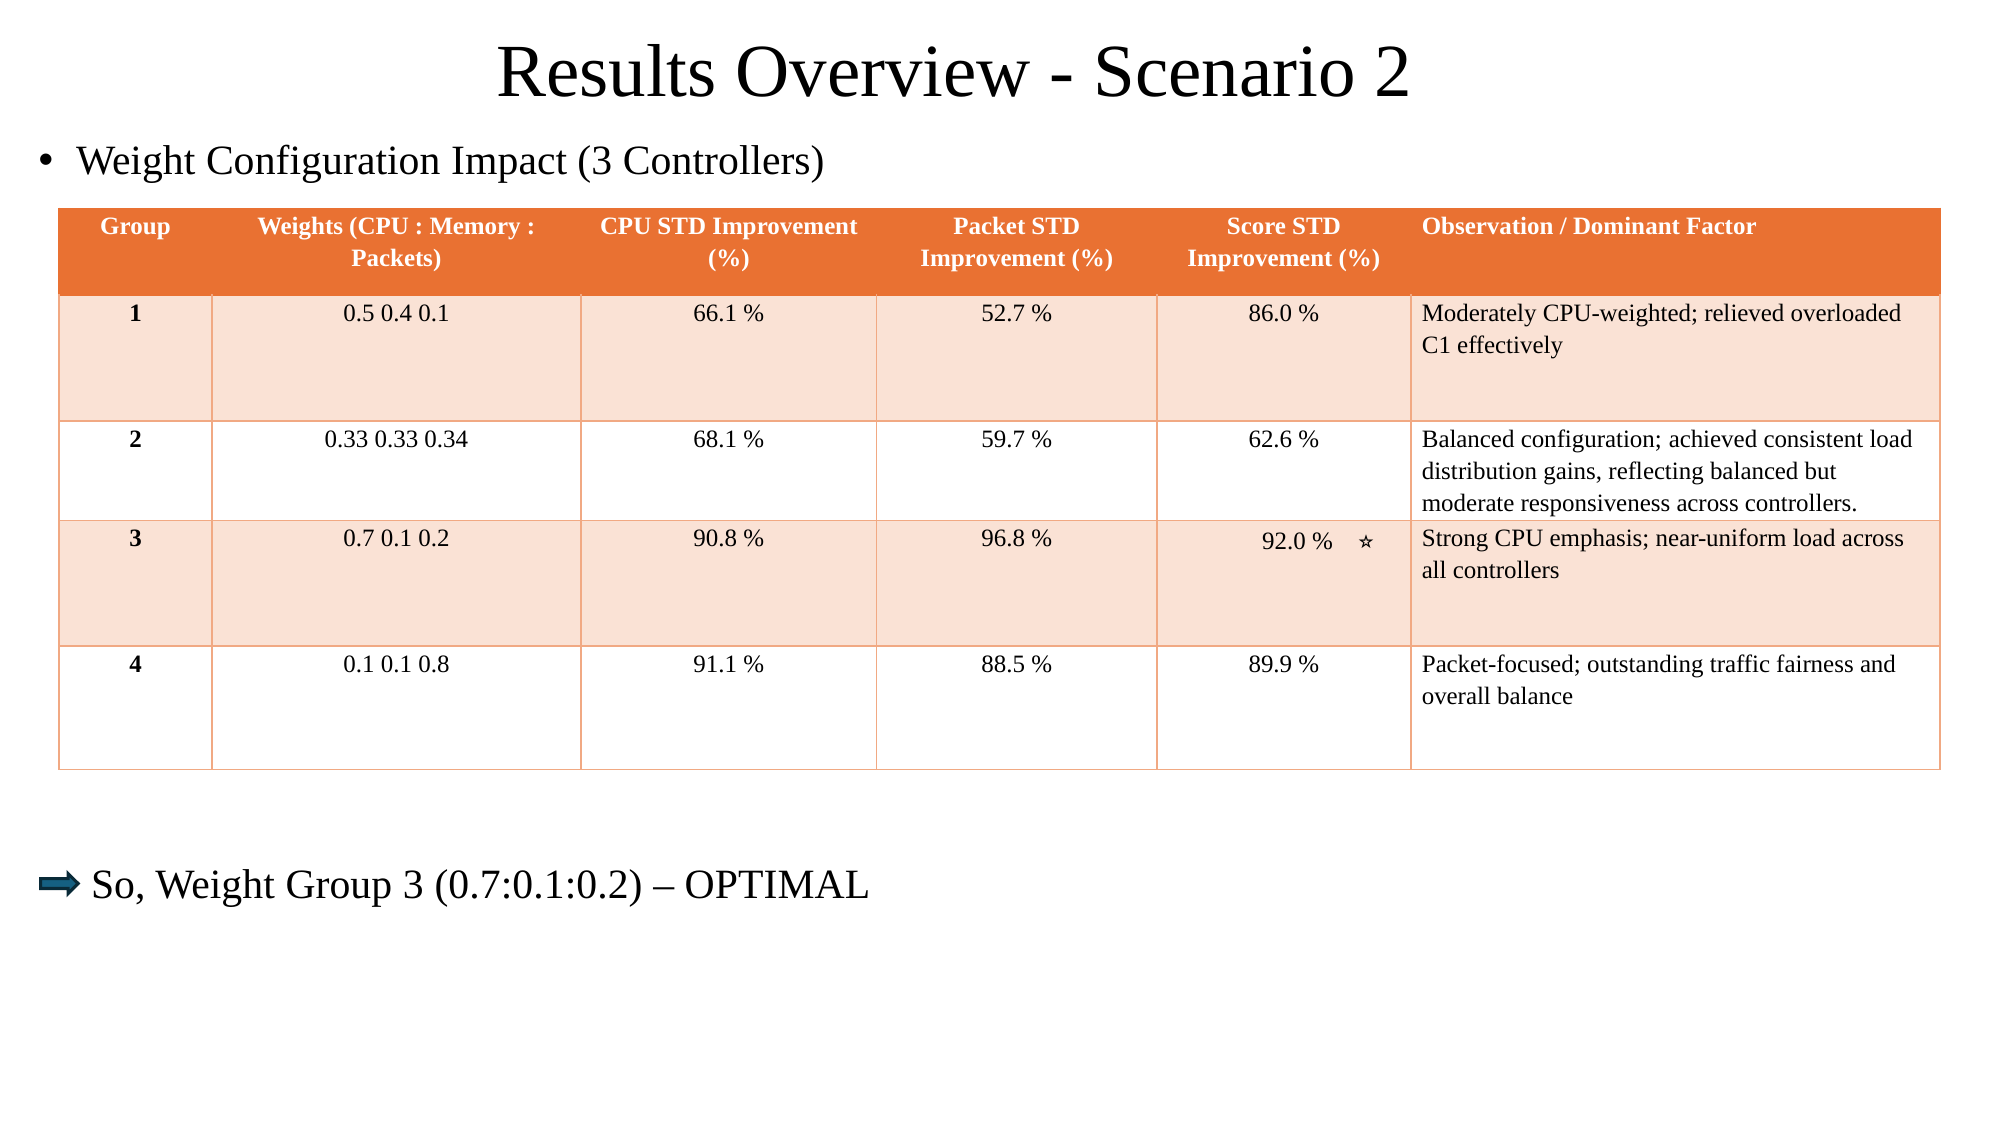

# Results Overview - Scenario 2
Weight Configuration Impact (3 Controllers)

     So, Weight Group 3 (0.7:0.1:0.2) – OPTIMAL

| Group | Weights (CPU : Memory : Packets) | CPU STD Improvement (%) | Packet STD Improvement (%) | Score STD Improvement (%) | Observation / Dominant Factor |
| --- | --- | --- | --- | --- | --- |
| 1 | 0.5 0.4 0.1 | 66.1 % | 52.7 % | 86.0 % | Moderately CPU-weighted; relieved overloaded C1 effectively |
| 2 | 0.33 0.33 0.34 | 68.1 % | 59.7 % | 62.6 % | Balanced configuration; achieved consistent load distribution gains, reflecting balanced but moderate responsiveness across controllers. |
| 3 | 0.7 0.1 0.2 | 90.8 % | 96.8 % | 92.0 % ⭐ | Strong CPU emphasis; near-uniform load across all controllers |
| 4 | 0.1 0.1 0.8 | 91.1 % | 88.5 % | 89.9 % | Packet-focused; outstanding traffic fairness and overall balance |